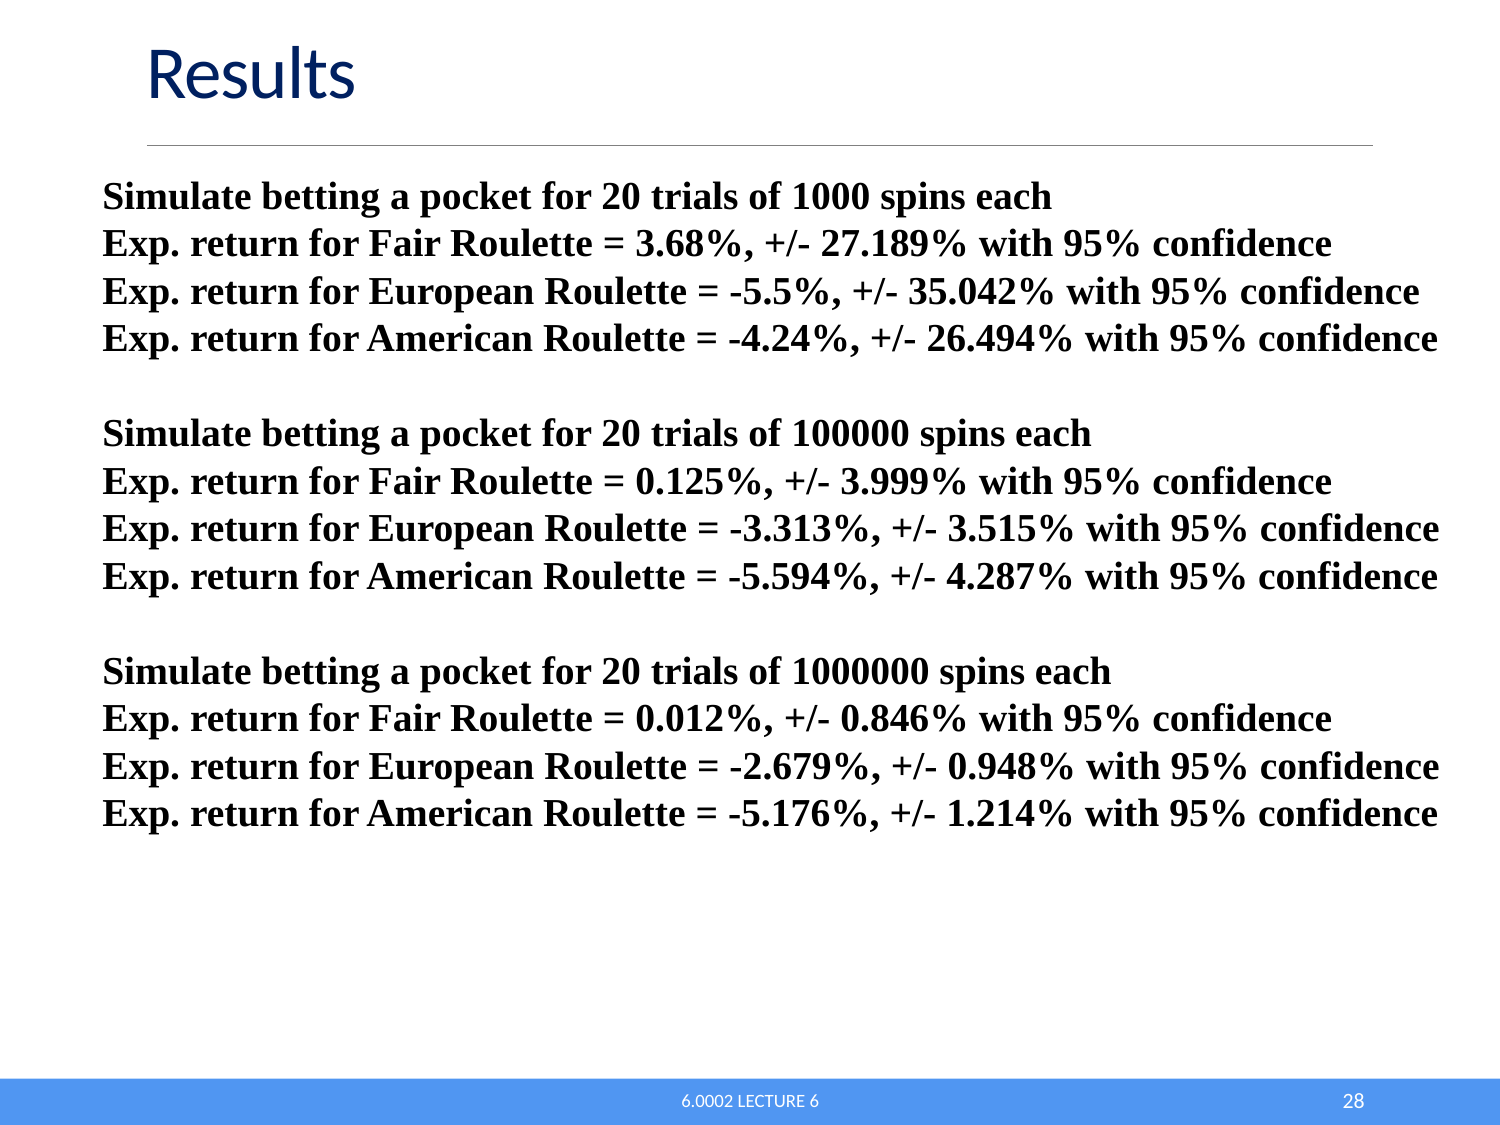

# Results
Simulate betting a pocket for 20 trials of 1000 spins each
Exp. return for Fair Roulette = 3.68%, +/- 27.189% with 95% confidence
Exp. return for European Roulette = -5.5%, +/- 35.042% with 95% confidence
Exp. return for American Roulette = -4.24%, +/- 26.494% with 95% confidence

Simulate betting a pocket for 20 trials of 100000 spins each
Exp. return for Fair Roulette = 0.125%, +/- 3.999% with 95% confidence
Exp. return for European Roulette = -3.313%, +/- 3.515% with 95% confidence
Exp. return for American Roulette = -5.594%, +/- 4.287% with 95% confidence

Simulate betting a pocket for 20 trials of 1000000 spins each
Exp. return for Fair Roulette = 0.012%, +/- 0.846% with 95% confidence
Exp. return for European Roulette = -2.679%, +/- 0.948% with 95% confidence
Exp. return for American Roulette = -5.176%, +/- 1.214% with 95% confidence
6.0002 Lecture 6
28